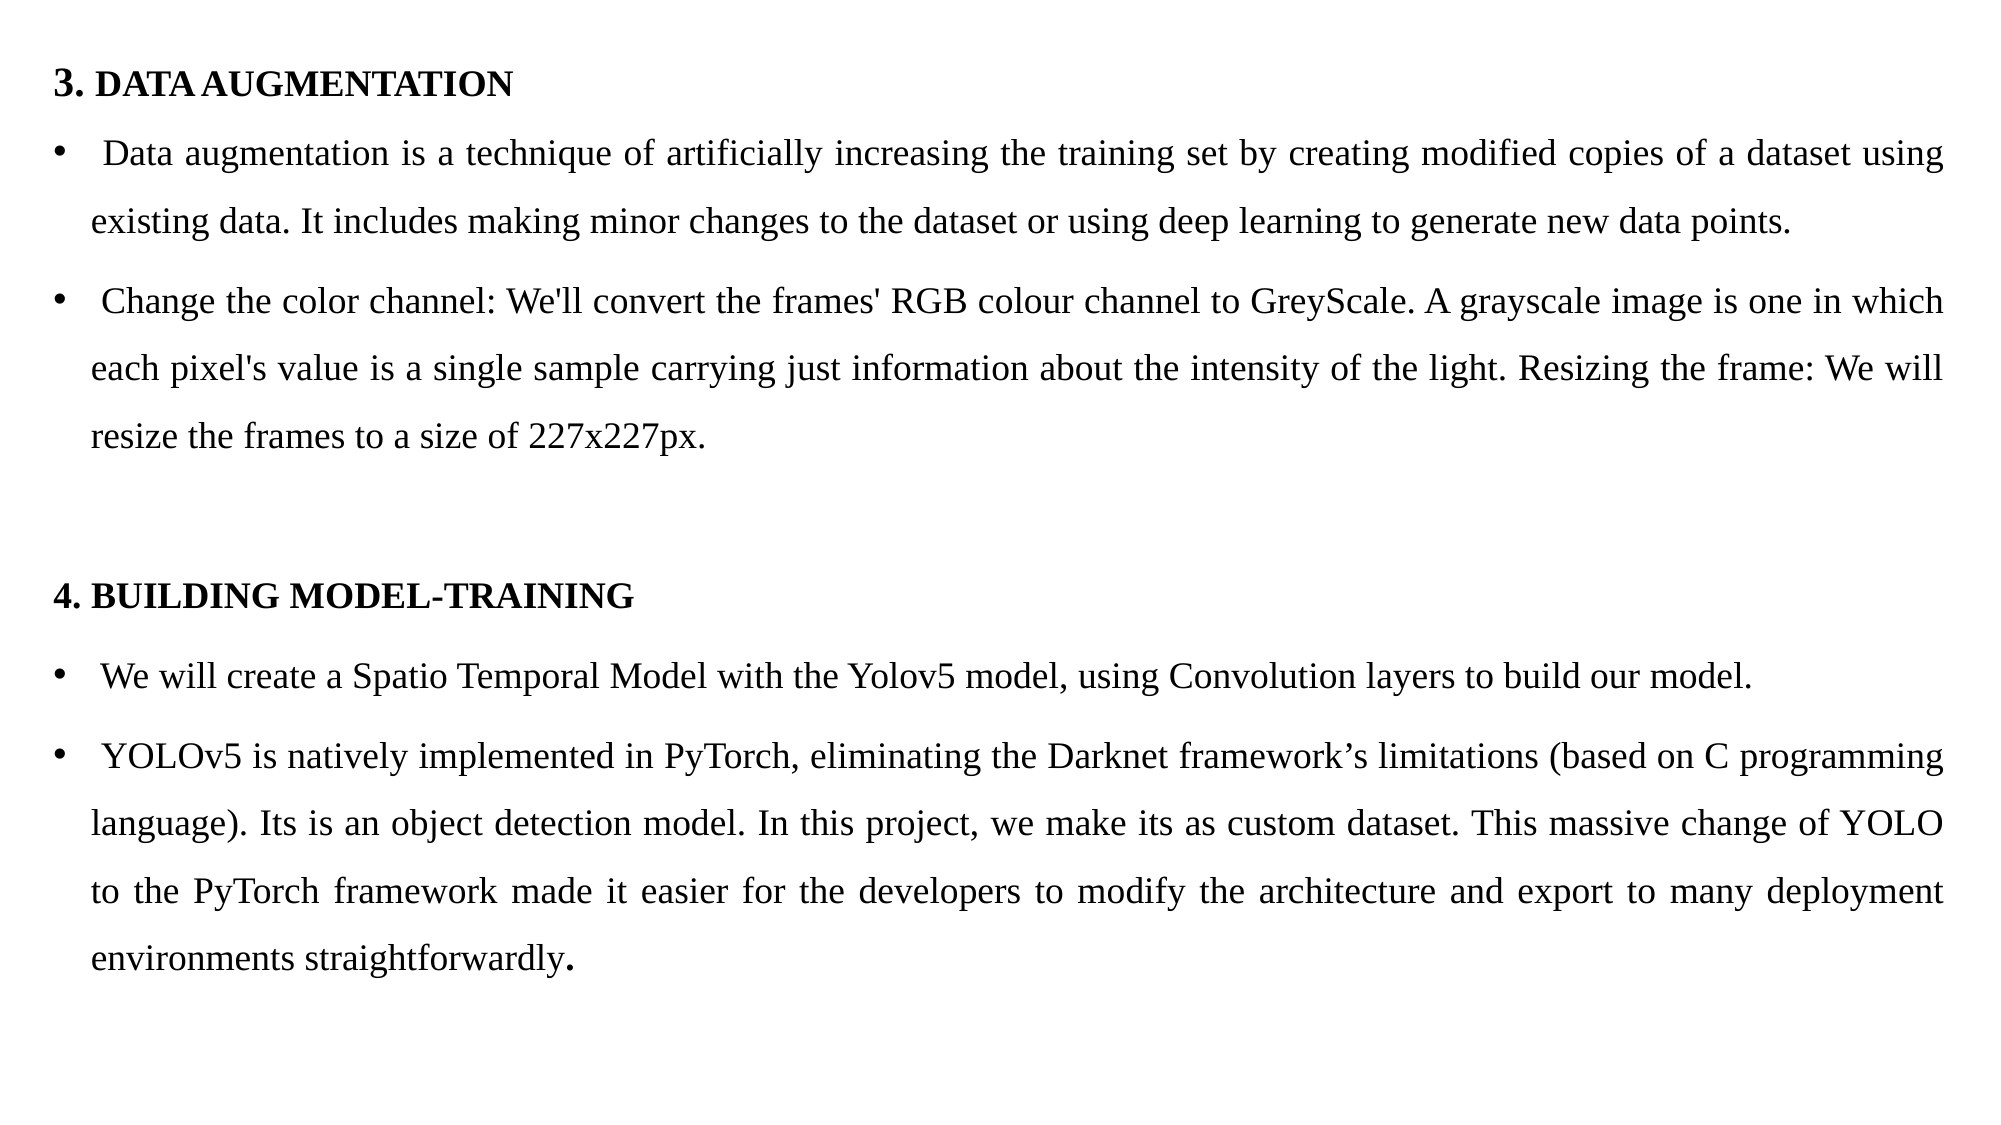

3. DATA AUGMENTATION
 Data augmentation is a technique of artificially increasing the training set by creating modified copies of a dataset using existing data. It includes making minor changes to the dataset or using deep learning to generate new data points.
 Change the color channel: We'll convert the frames' RGB colour channel to GreyScale. A grayscale image is one in which each pixel's value is a single sample carrying just information about the intensity of the light. Resizing the frame: We will resize the frames to a size of 227x227px.

4. BUILDING MODEL-TRAINING
 We will create a Spatio Temporal Model with the Yolov5 model, using Convolution layers to build our model.
 YOLOv5 is natively implemented in PyTorch, eliminating the Darknet framework’s limitations (based on C programming language). Its is an object detection model. In this project, we make its as custom dataset. This massive change of YOLO to the PyTorch framework made it easier for the developers to modify the architecture and export to many deployment environments straightforwardly.